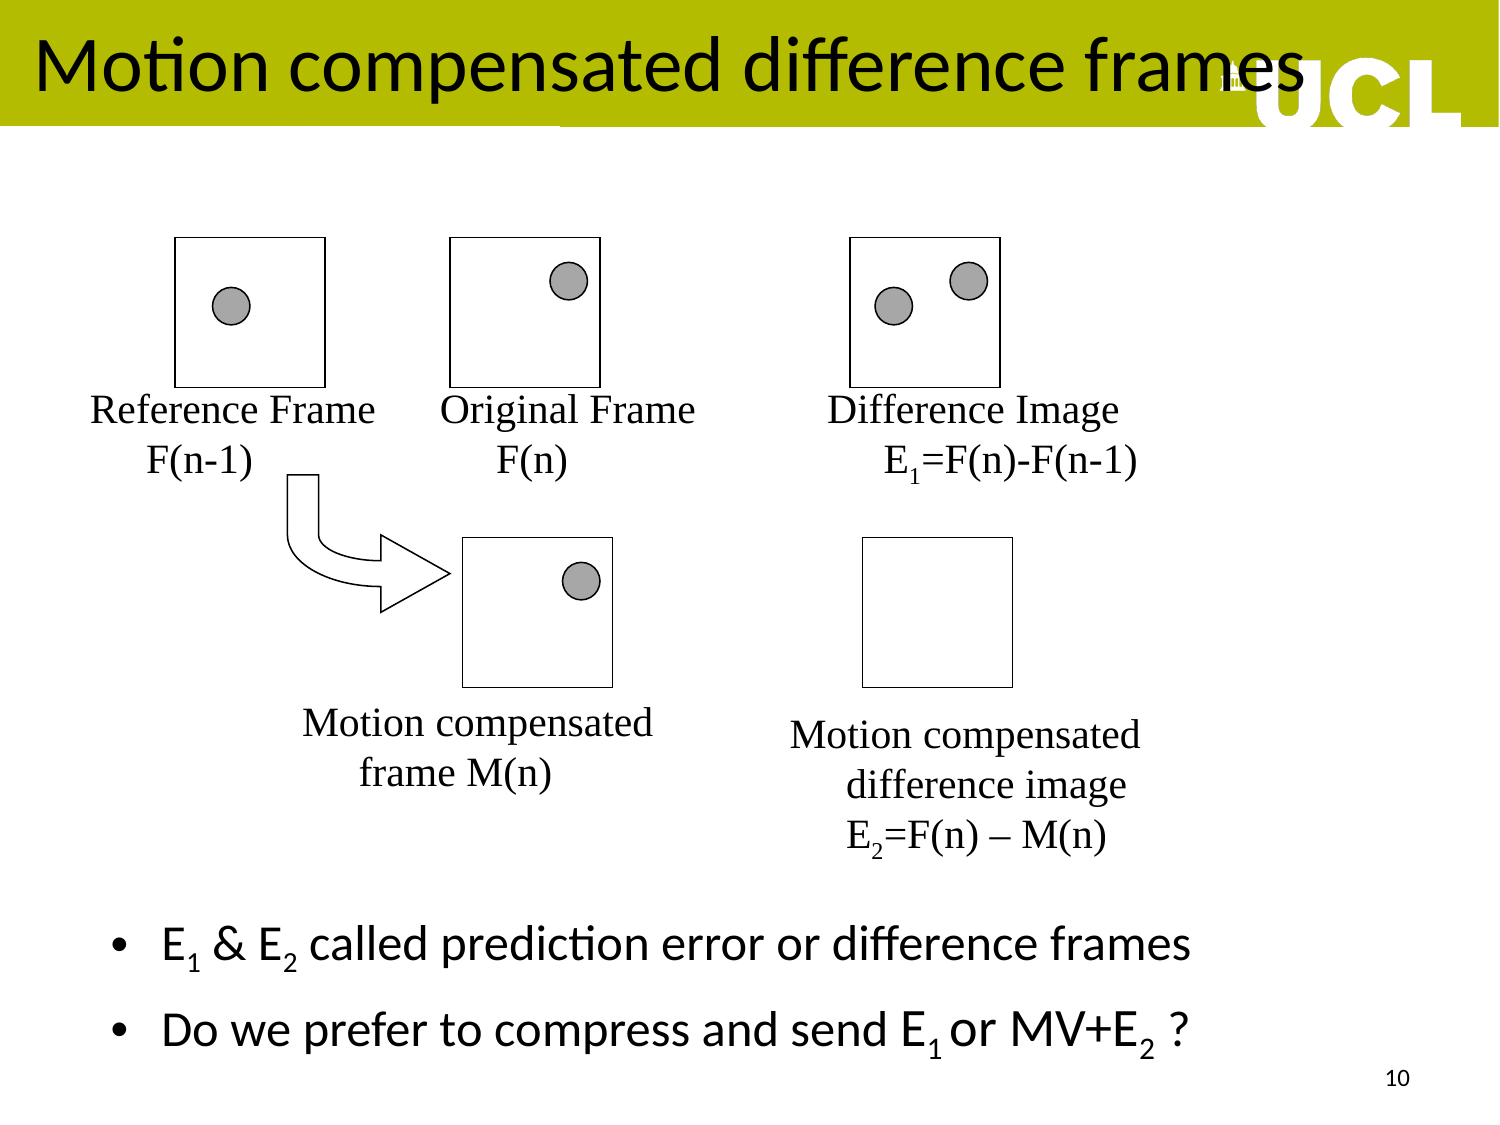

# Motion compensated difference frames

Reference Frame F(n-1)
Original Frame F(n)
Difference Image E1=F(n)-F(n-1)

Motion compensated frame M(n)
Motion compensated difference image E2=F(n) – M(n)

E1 & E2 called prediction error or difference frames
Do we prefer to compress and send E1 or MV+E2 ?
10